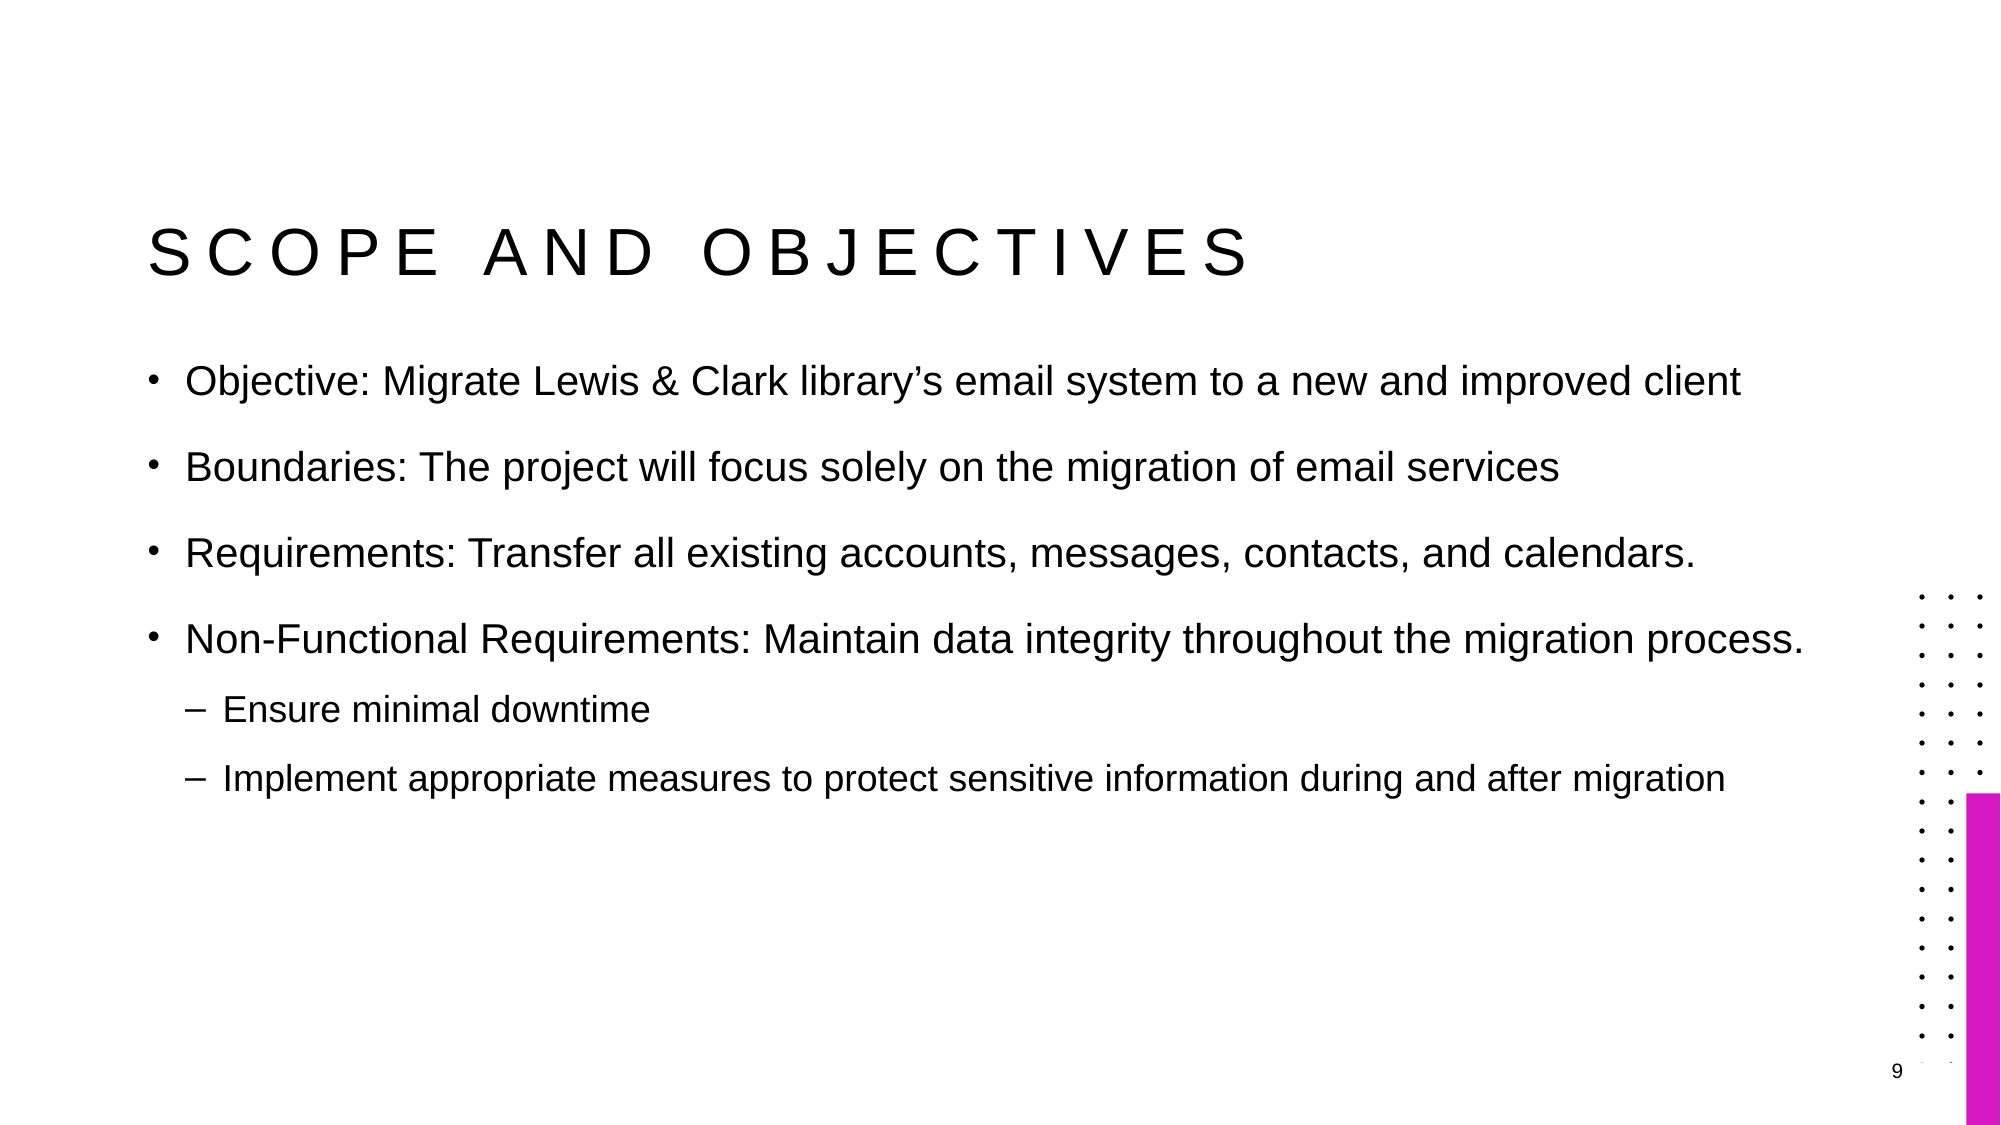

# Scope and objectives
Objective: Migrate Lewis & Clark library’s email system to a new and improved client
Boundaries: The project will focus solely on the migration of email services
Requirements: Transfer all existing accounts, messages, contacts, and calendars.
Non-Functional Requirements: Maintain data integrity throughout the migration process.
Ensure minimal downtime
Implement appropriate measures to protect sensitive information during and after migration
9